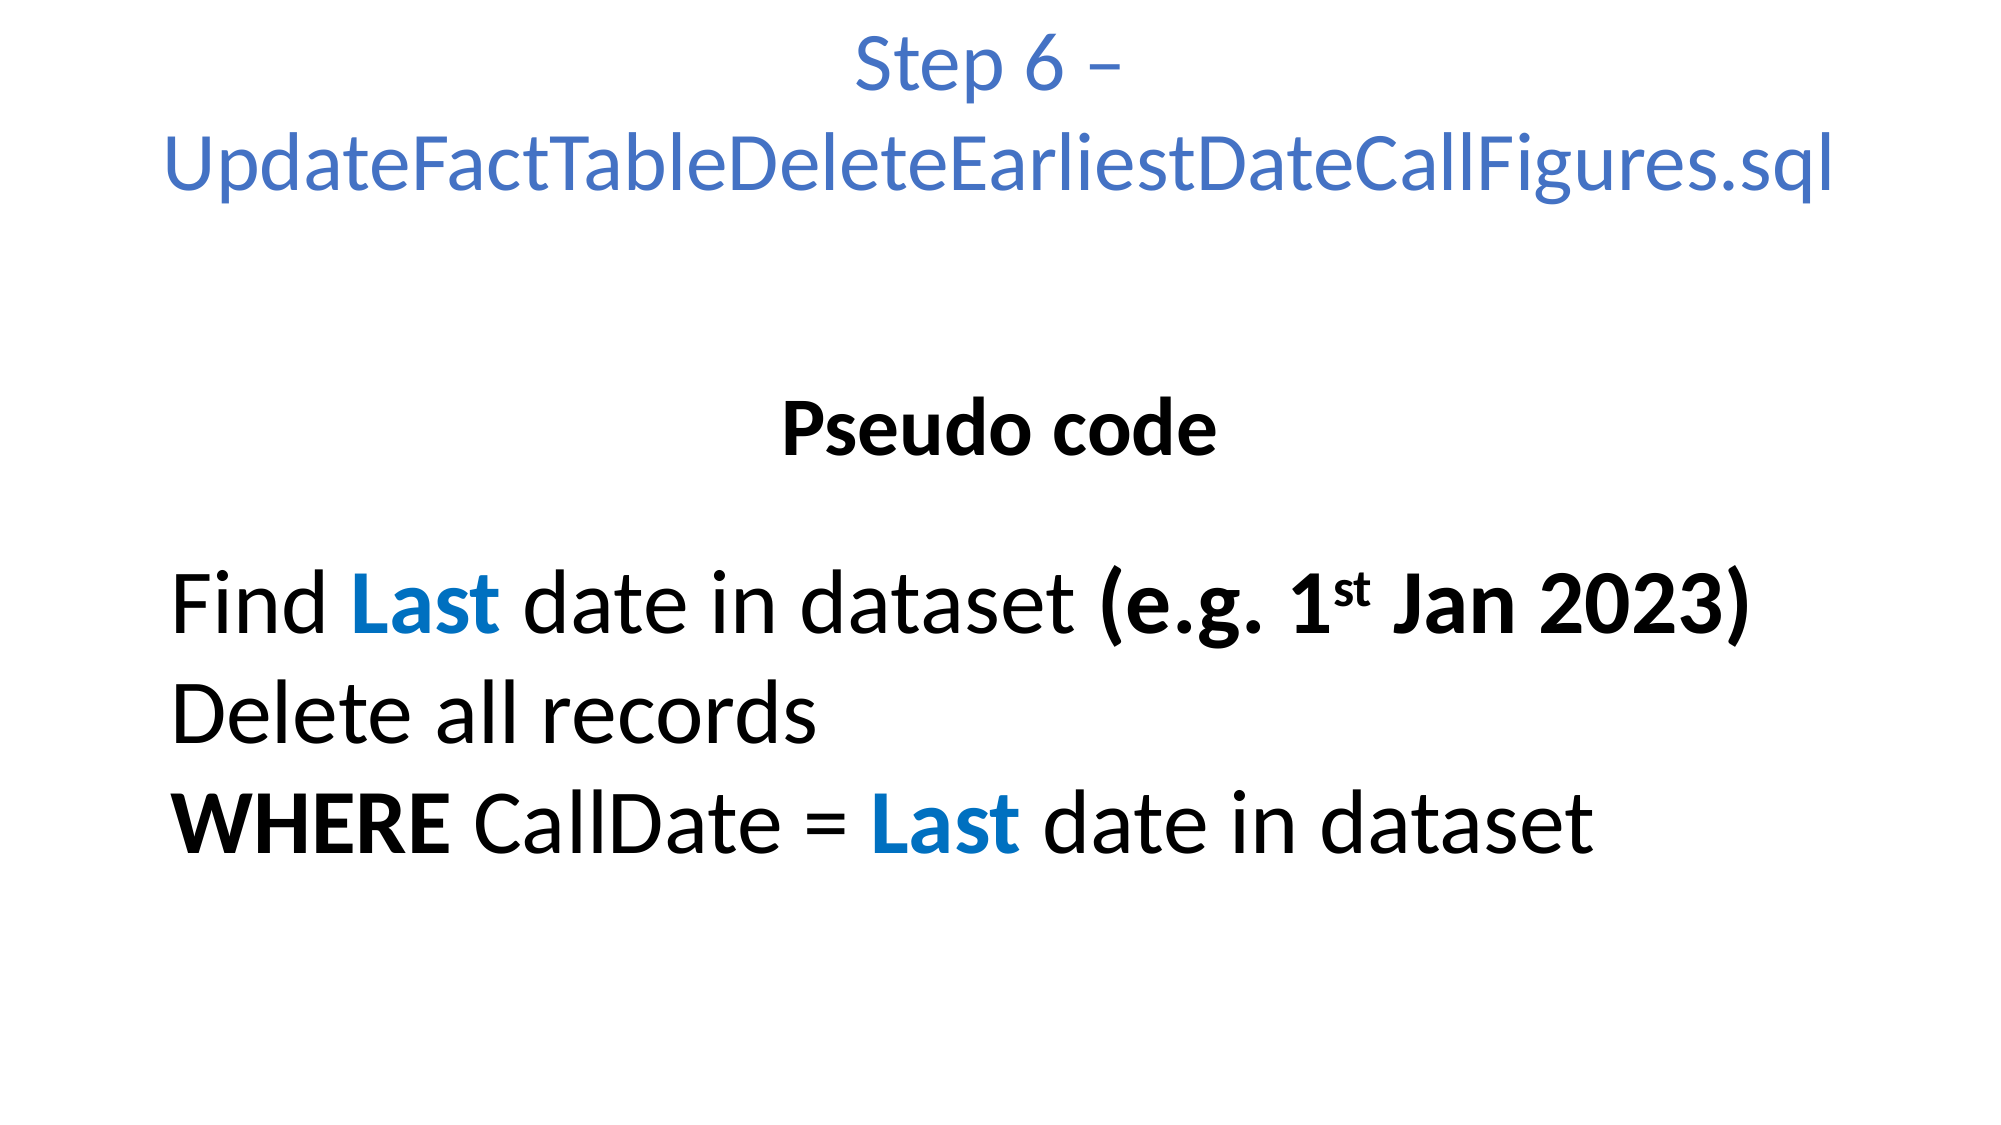

Step 6 –
UpdateFactTableDeleteEarliestDateCallFigures.sql
Pseudo code

Find Last date in dataset (e.g. 1st Jan 2023)
Delete all records
WHERE CallDate = Last date in dataset